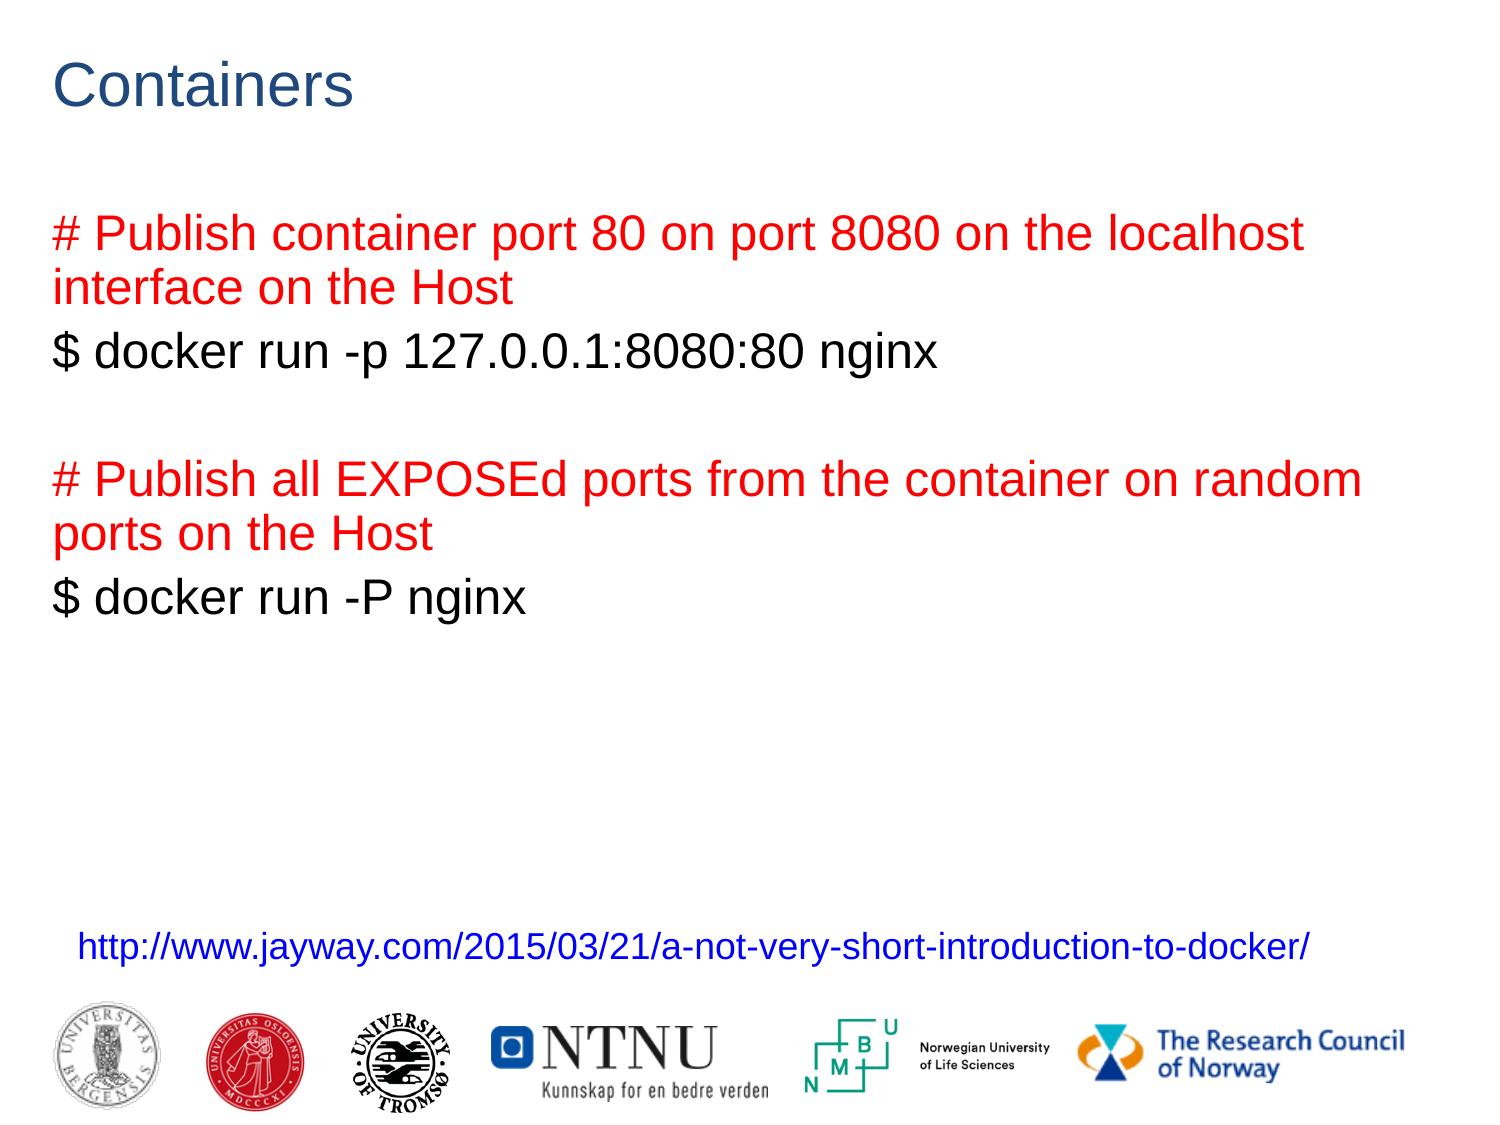

# Containers
# Publish container port 80 on port 8080 on the localhost interface on the Host
$ docker run -p 127.0.0.1:8080:80 nginx

# Publish all EXPOSEd ports from the container on random ports on the Host
$ docker run -P nginx
http://www.jayway.com/2015/03/21/a-not-very-short-introduction-to-docker/